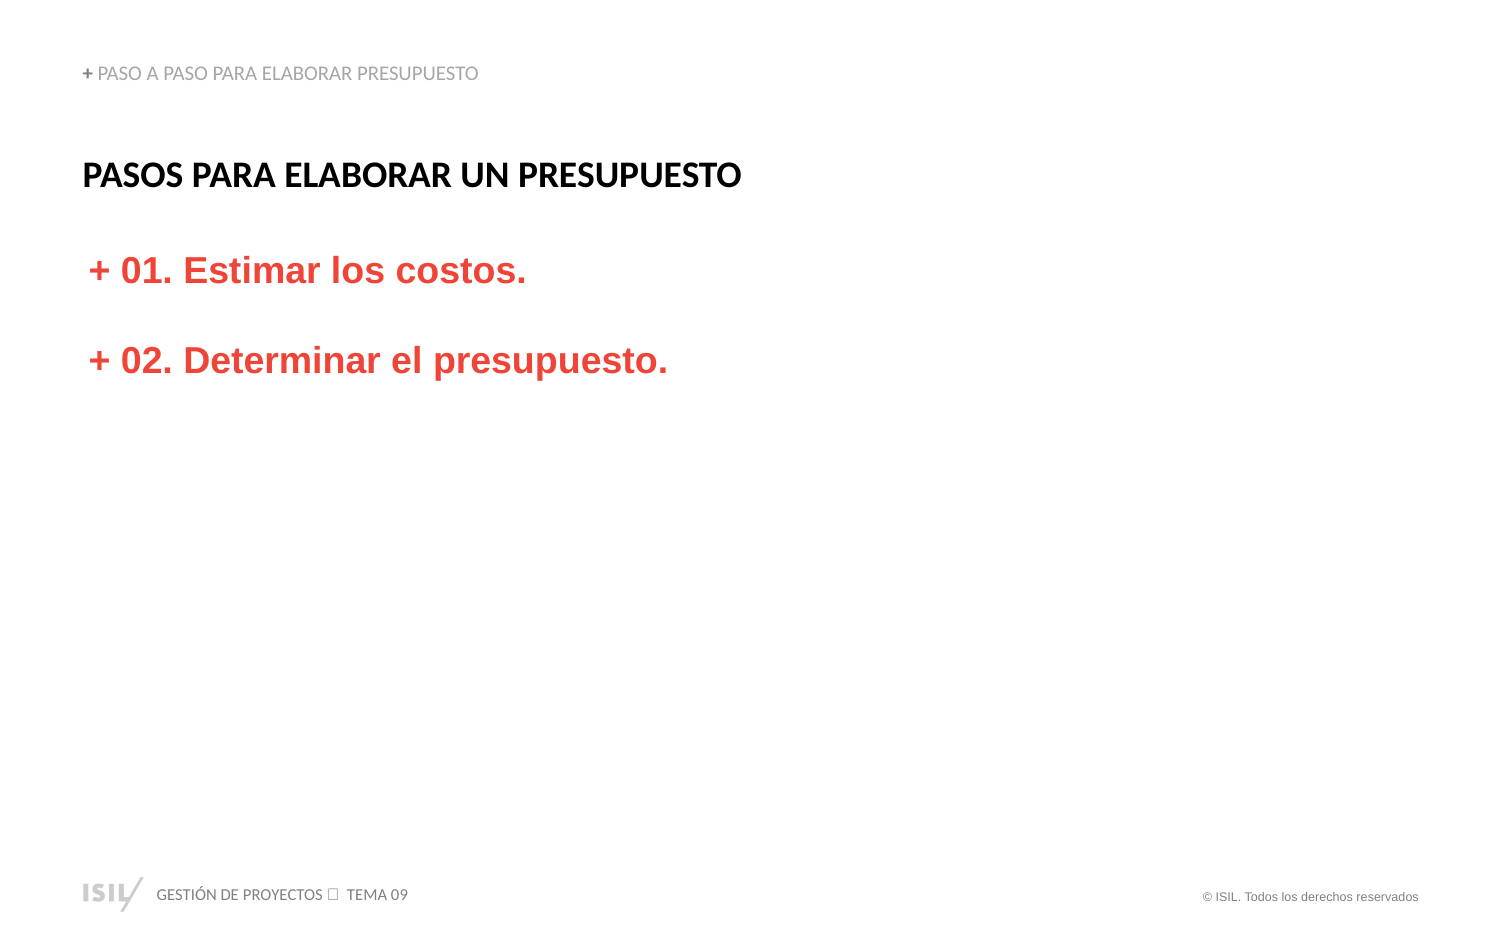

+ PASO A PASO PARA ELABORAR PRESUPUESTO
PASOS PARA ELABORAR UN PRESUPUESTO
+ 01. Estimar los costos.

+ 02. Determinar el presupuesto.